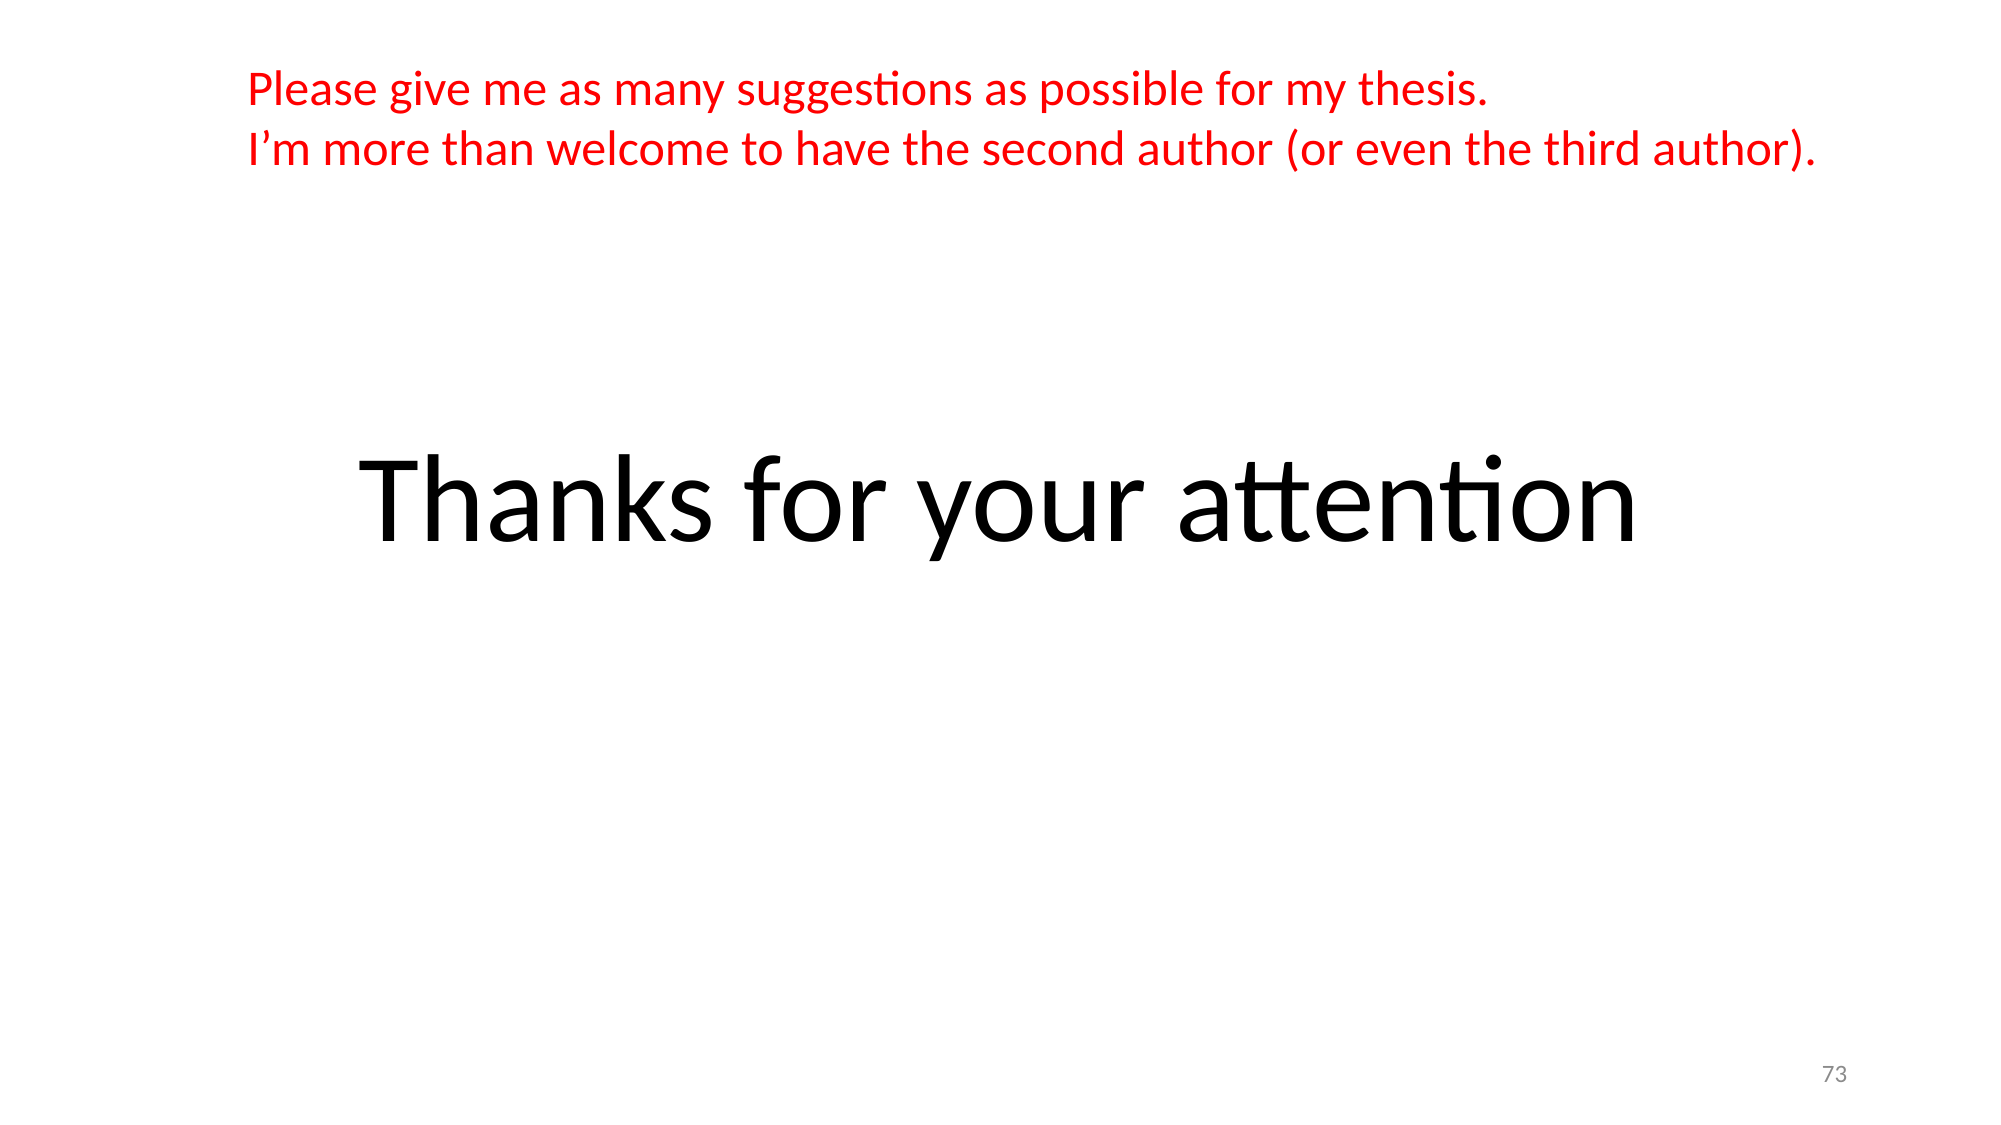

Please give me as many suggestions as possible for my thesis.
I’m more than welcome to have the second author (or even the third author).
# Thanks for your attention
73